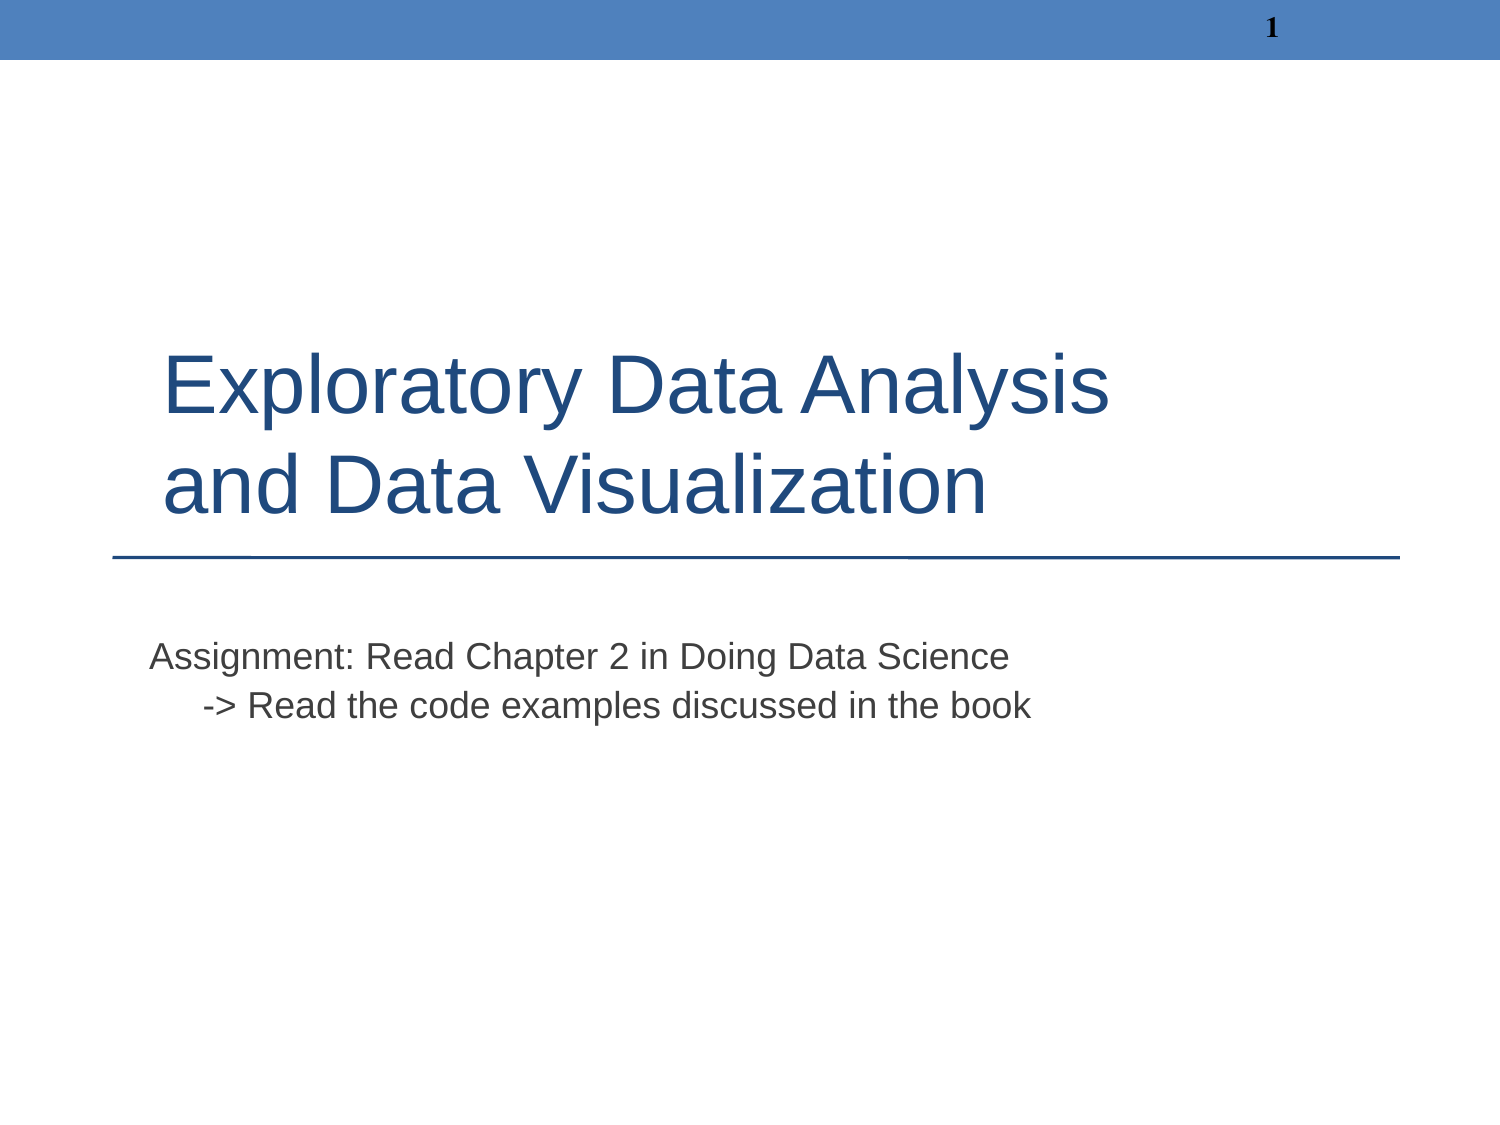

1
# Exploratory Data Analysis and Data Visualization

Assignment: Read Chapter 2 in Doing Data Science
-> Read the code examples discussed in the book